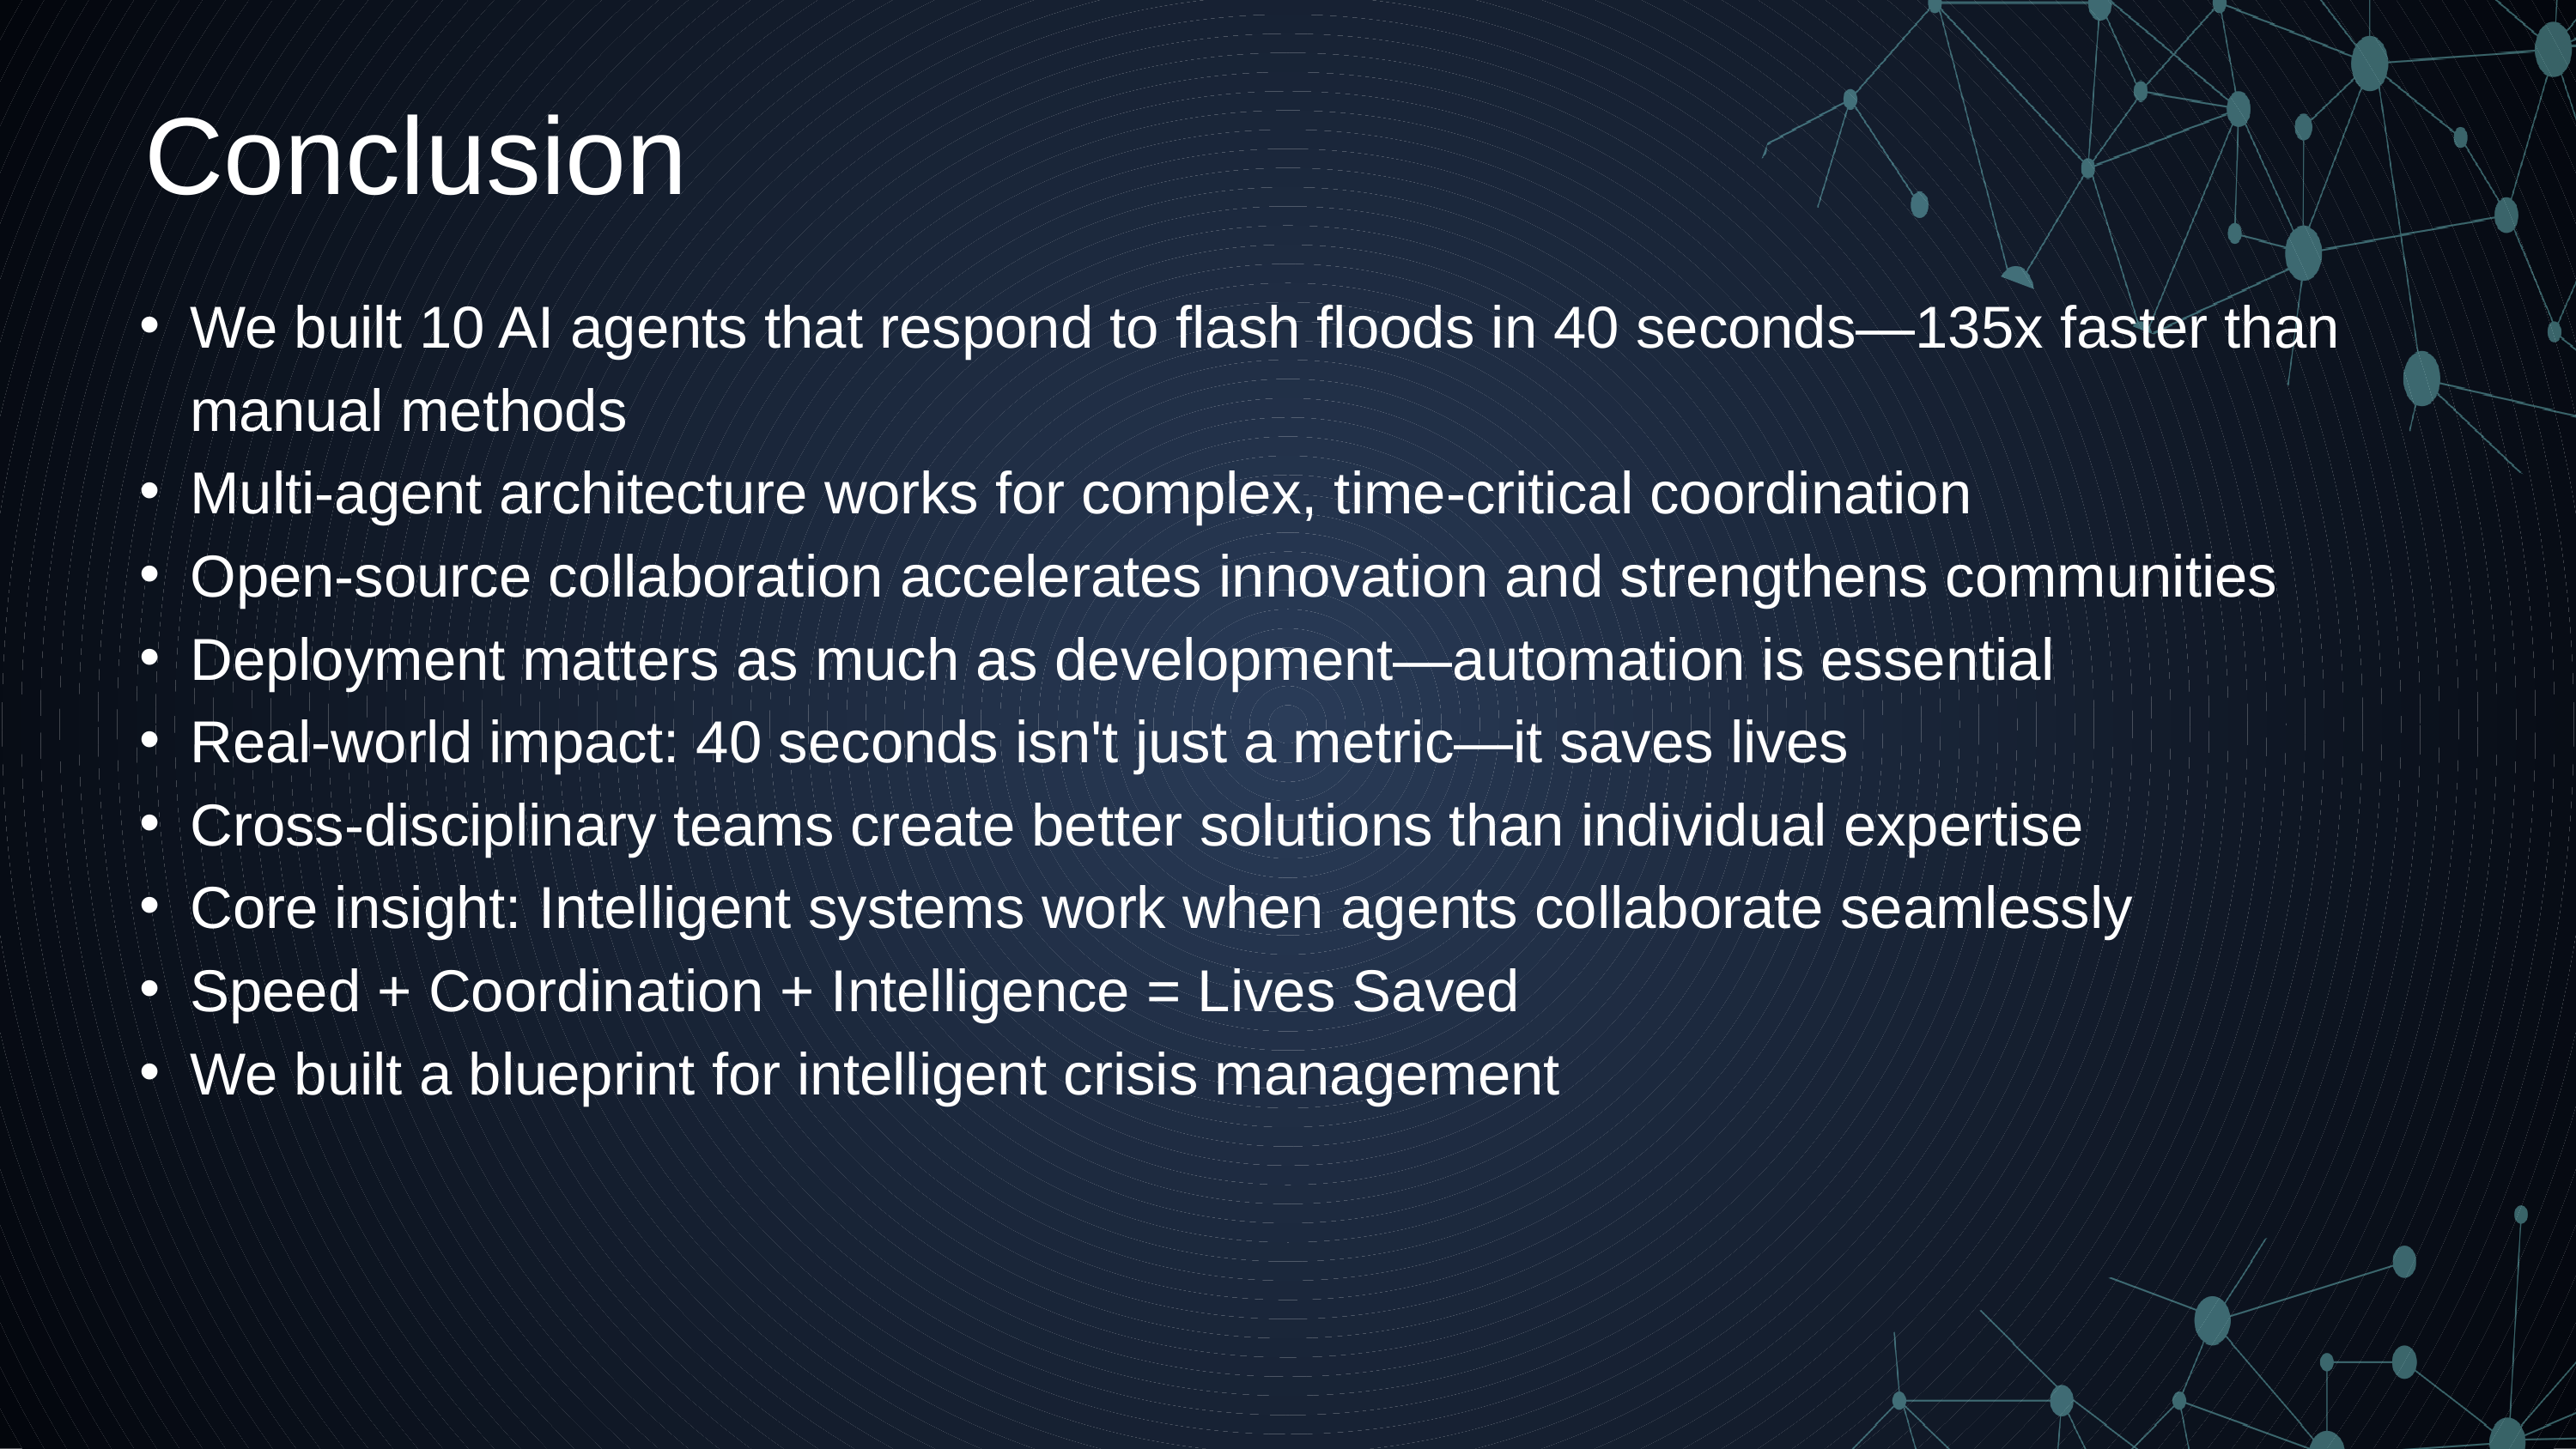

Conclusion
We built 10 AI agents that respond to flash floods in 40 seconds—135x faster than manual methods
Multi-agent architecture works for complex, time-critical coordination
Open-source collaboration accelerates innovation and strengthens communities
Deployment matters as much as development—automation is essential
Real-world impact: 40 seconds isn't just a metric—it saves lives
Cross-disciplinary teams create better solutions than individual expertise
Core insight: Intelligent systems work when agents collaborate seamlessly
Speed + Coordination + Intelligence = Lives Saved
We built a blueprint for intelligent crisis management